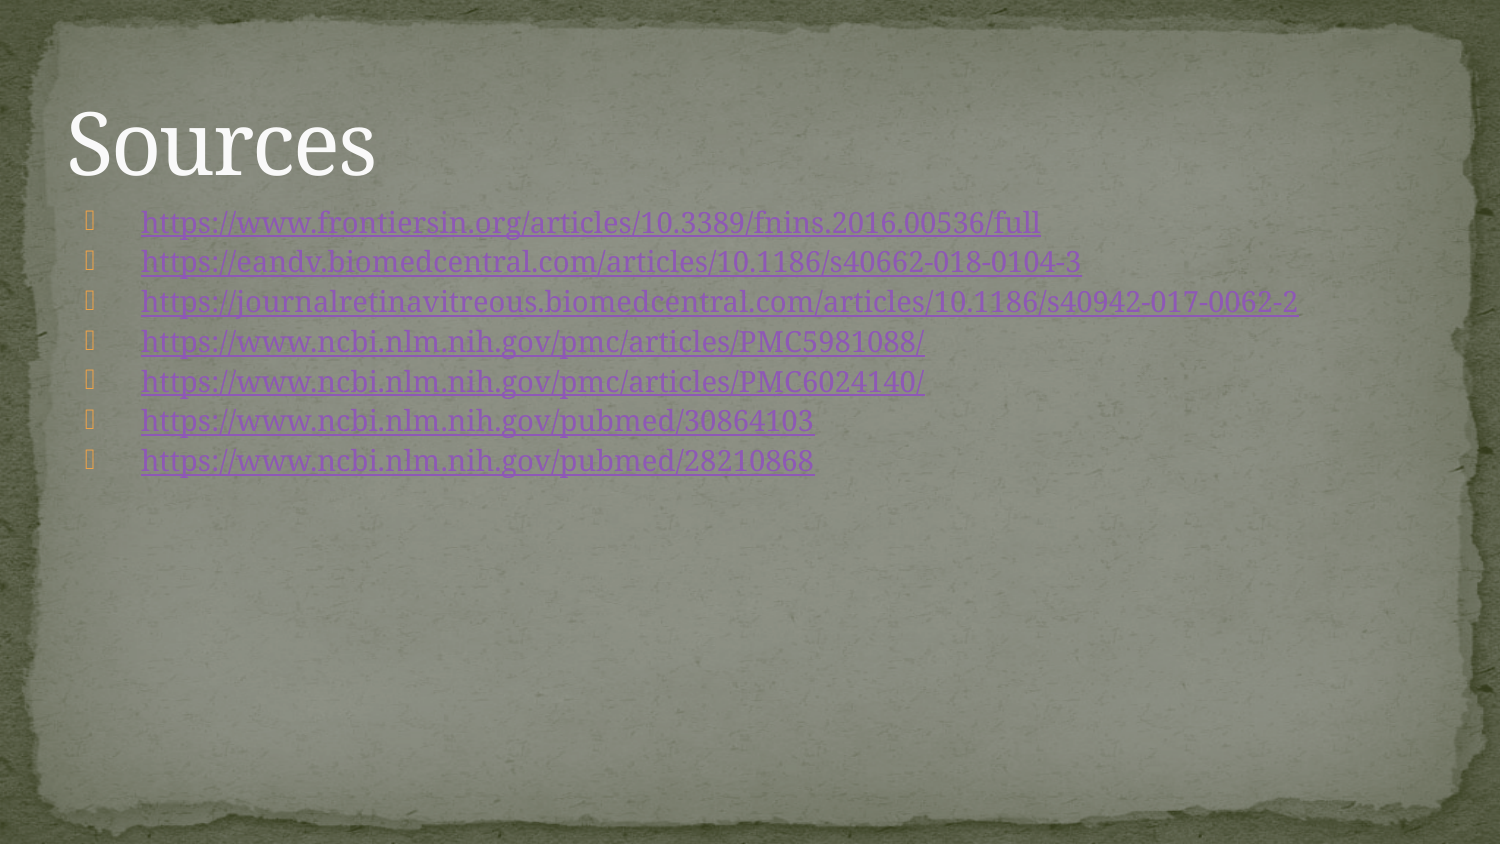

# Sources
https://www.frontiersin.org/articles/10.3389/fnins.2016.00536/full
https://eandv.biomedcentral.com/articles/10.1186/s40662-018-0104-3
https://journalretinavitreous.biomedcentral.com/articles/10.1186/s40942-017-0062-2
https://www.ncbi.nlm.nih.gov/pmc/articles/PMC5981088/
https://www.ncbi.nlm.nih.gov/pmc/articles/PMC6024140/
https://www.ncbi.nlm.nih.gov/pubmed/30864103
https://www.ncbi.nlm.nih.gov/pubmed/28210868